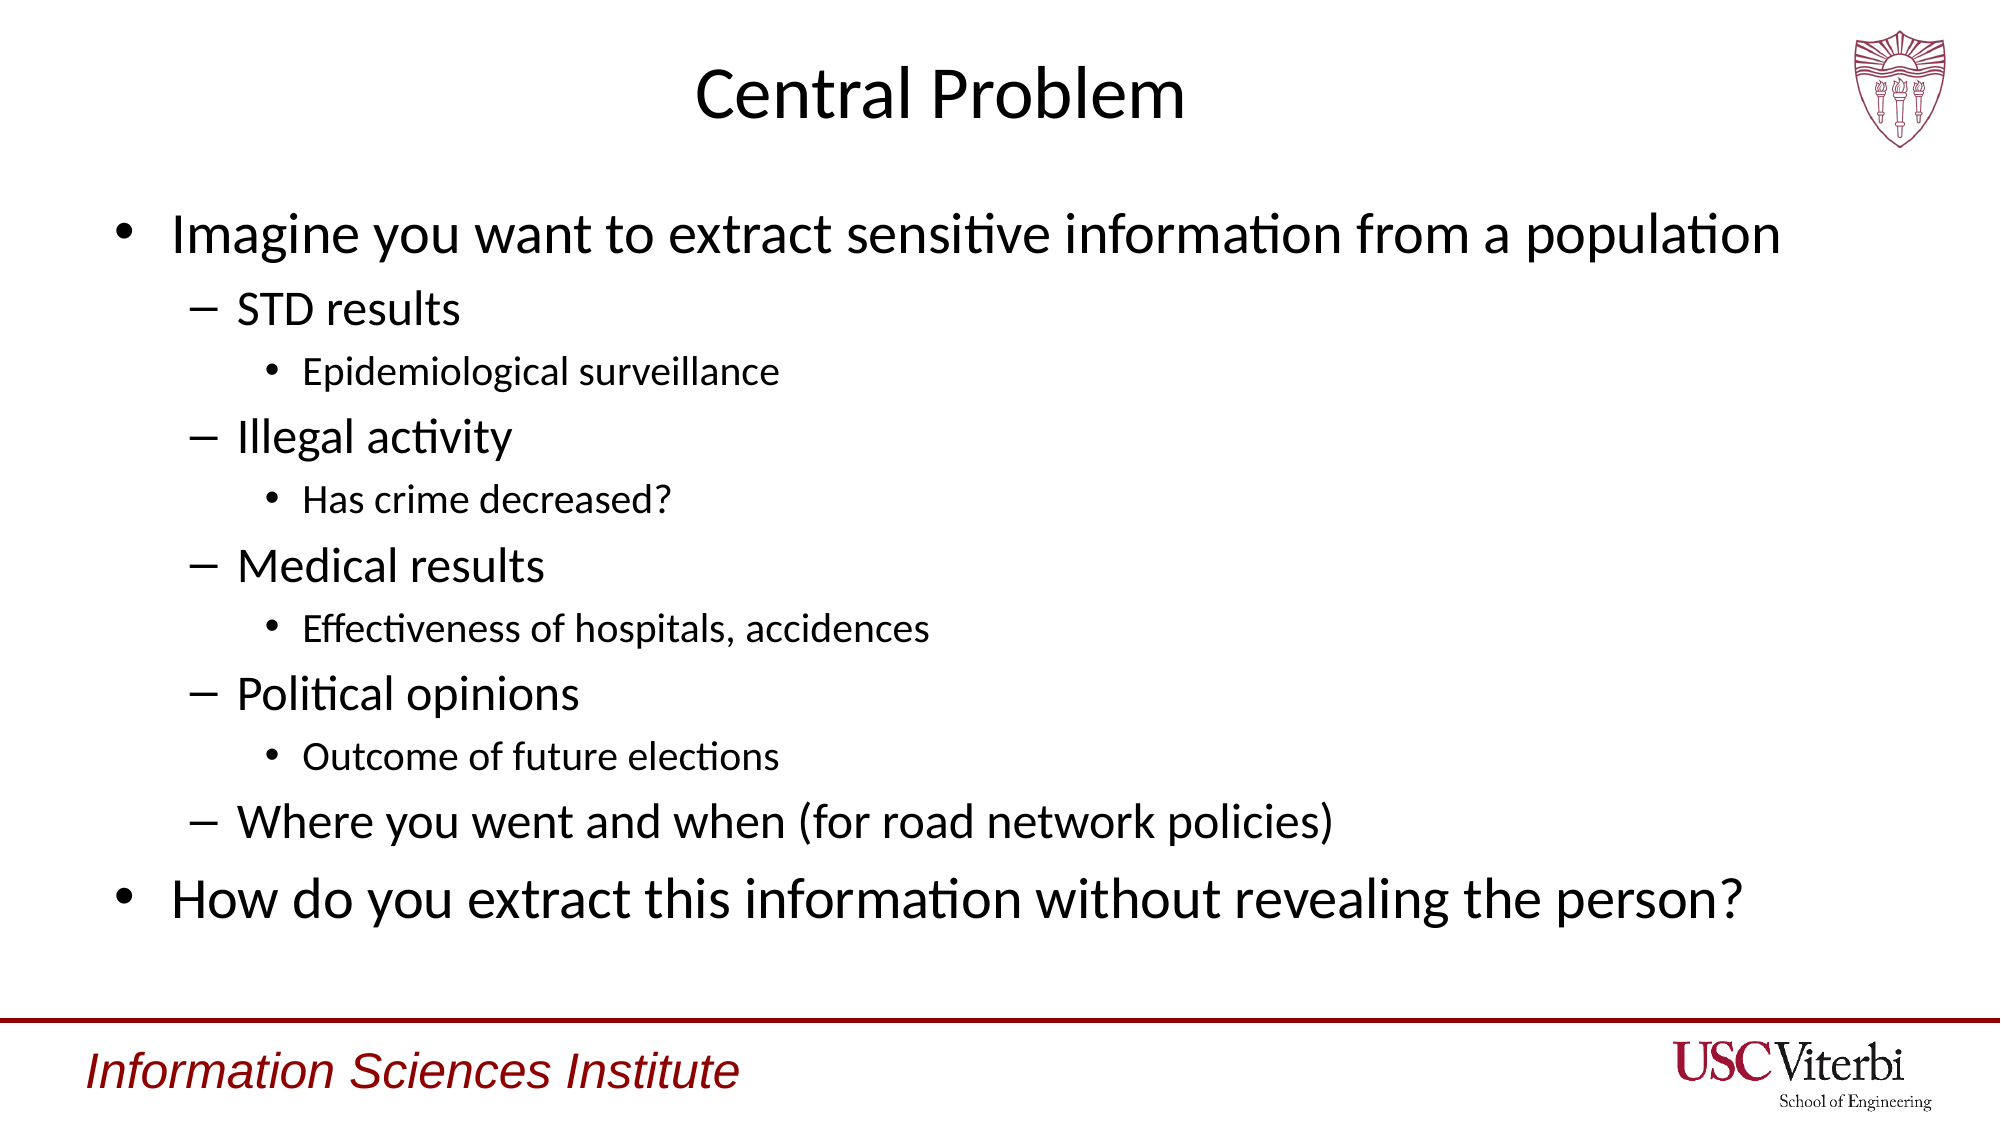

# Central Problem
Imagine you want to extract sensitive information from a population
STD results
Epidemiological surveillance
Illegal activity
Has crime decreased?
Medical results
Effectiveness of hospitals, accidences
Political opinions
Outcome of future elections
Where you went and when (for road network policies)
How do you extract this information without revealing the person?